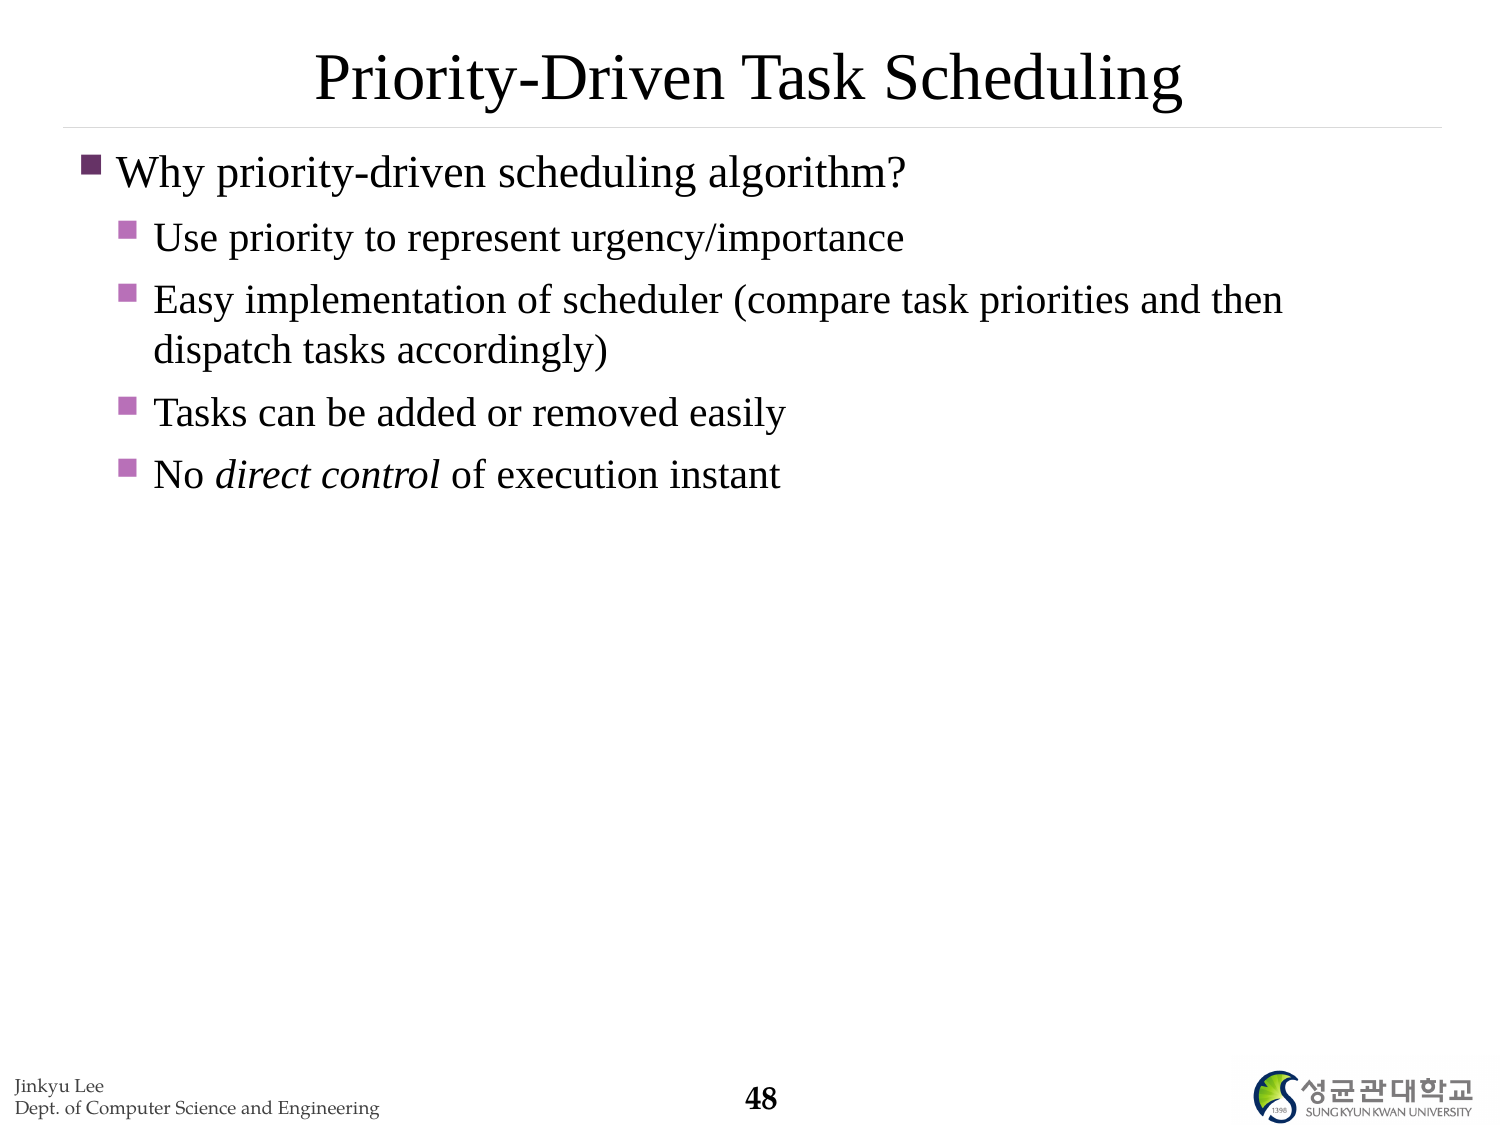

# Priority-Driven Task Scheduling
Why priority-driven scheduling algorithm?
Use priority to represent urgency/importance
Easy implementation of scheduler (compare task priorities and then dispatch tasks accordingly)
Tasks can be added or removed easily
No direct control of execution instant